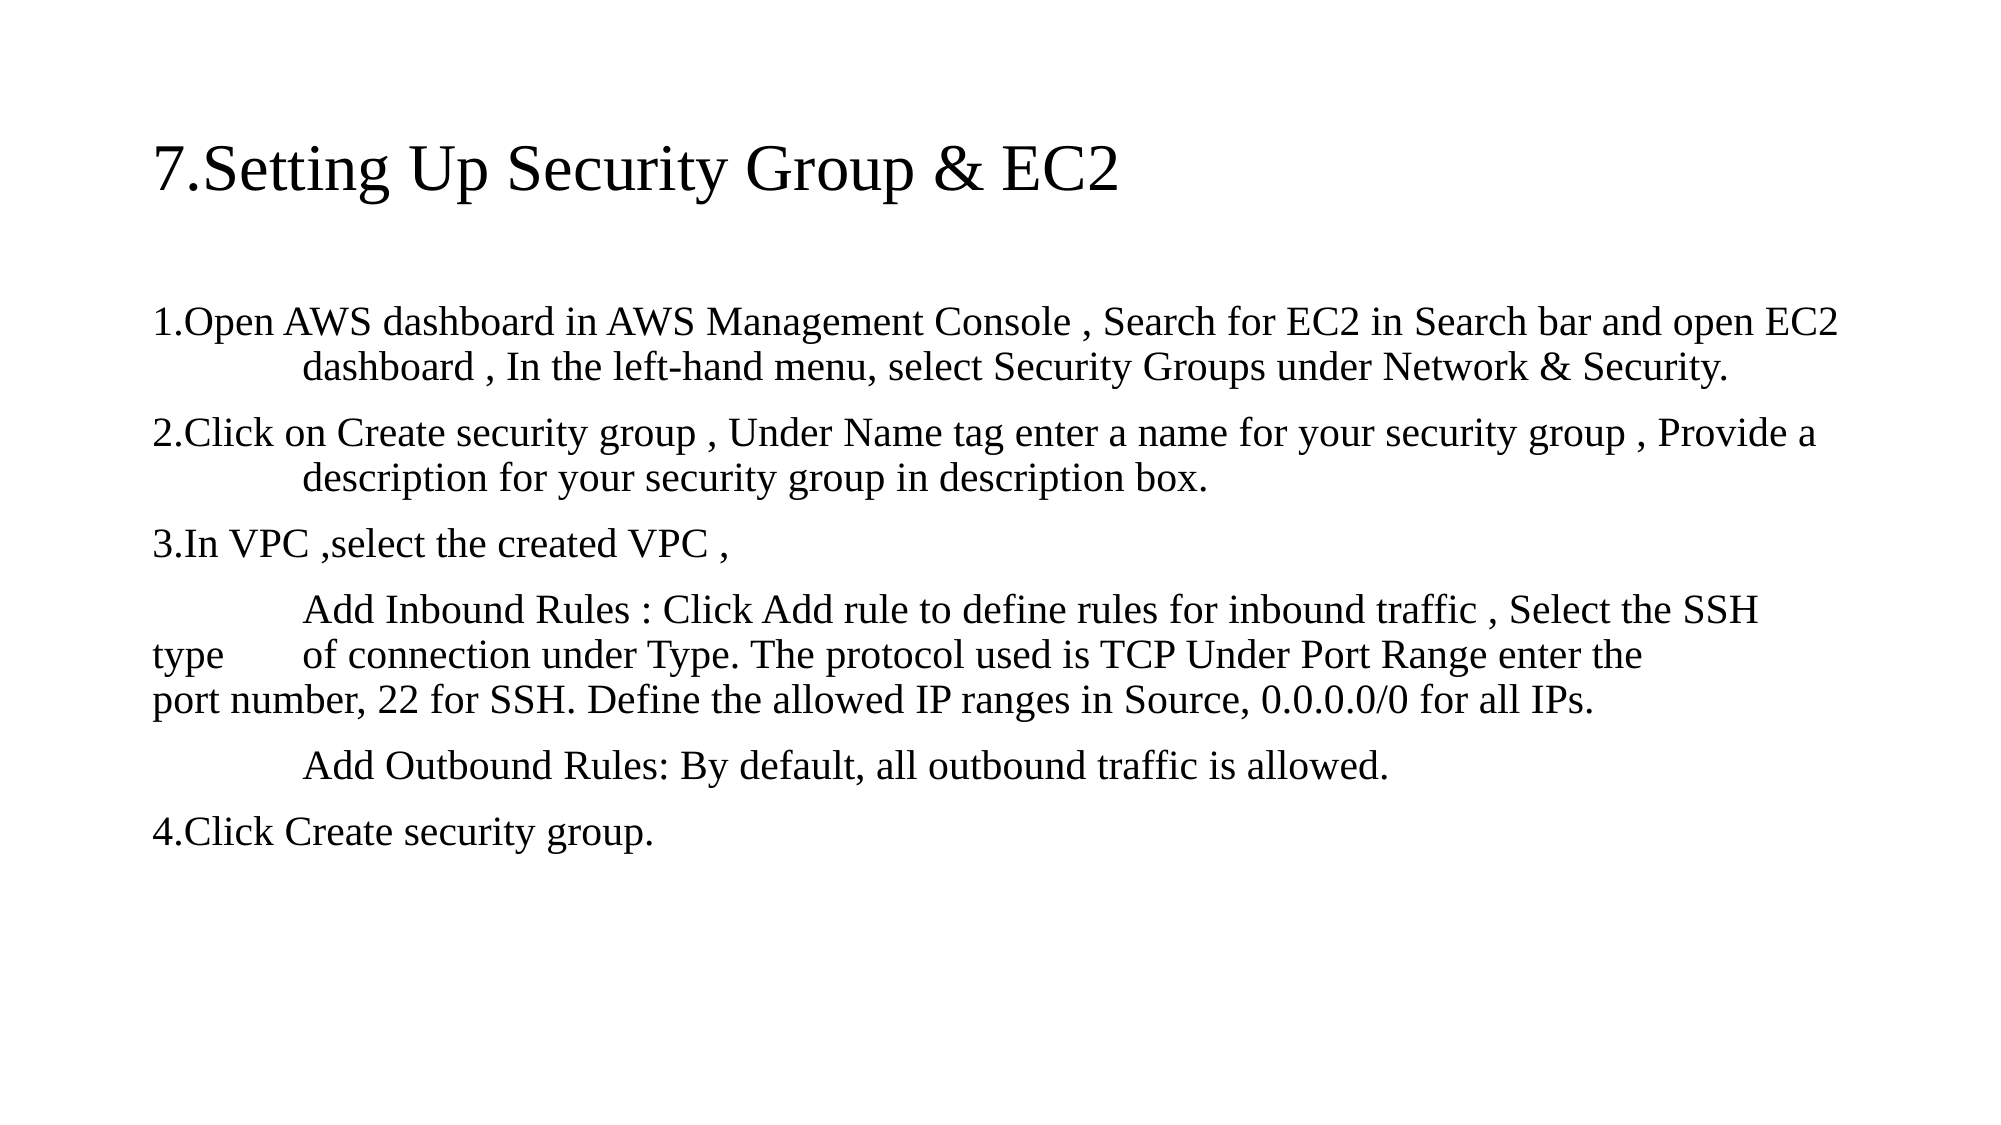

# 7.Setting Up Security Group & EC2
1.Open AWS dashboard in AWS Management Console , Search for EC2 in Search bar and open EC2 	dashboard , In the left-hand menu, select Security Groups under Network & Security.
2.Click on Create security group , Under Name tag enter a name for your security group , Provide a 	description for your security group in description box.
3.In VPC ,select the created VPC ,
	Add Inbound Rules : Click Add rule to define rules for inbound traffic , Select the SSH  type 	of connection under Type. The protocol used is TCP Under Port Range enter the  	port number, 22 for SSH. Define the allowed IP ranges in Source, 0.0.0.0/0 for all IPs.
	Add Outbound Rules: By default, all outbound traffic is allowed.
4.Click Create security group.